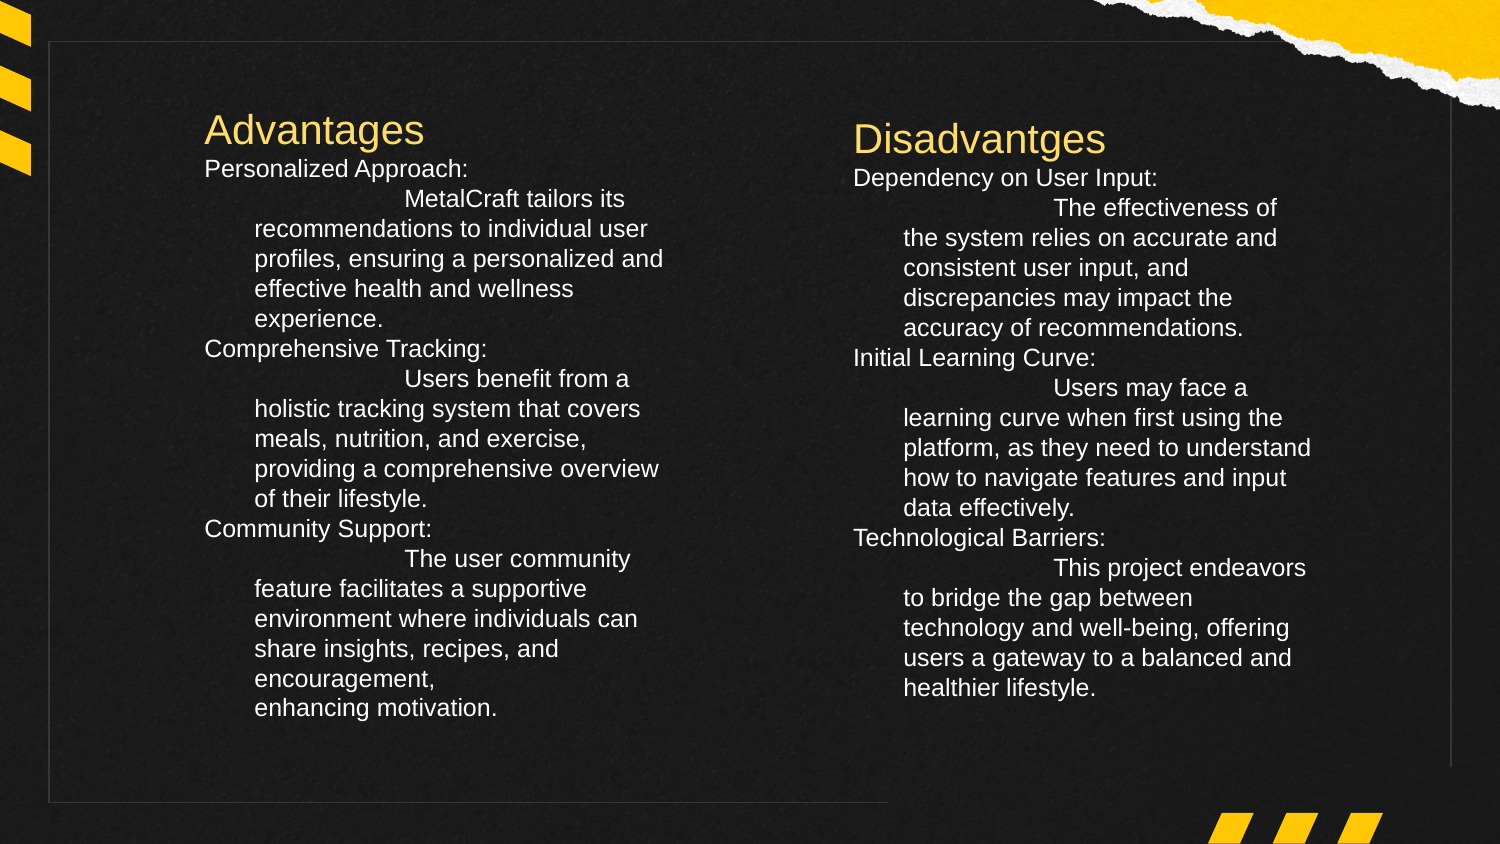

Advantages
Personalized Approach:
		MetalCraft tailors its recommendations to individual user profiles, ensuring a personalized and effective health and wellness experience.
Comprehensive Tracking:
		Users benefit from a holistic tracking system that covers meals, nutrition, and exercise, providing a comprehensive overview of their lifestyle.
Community Support:
		The user community feature facilitates a supportive environment where individuals can share insights, recipes, and encouragement, enhancing motivation.
Disadvantges
Dependency on User Input:
		The effectiveness of the system relies on accurate and consistent user input, and discrepancies may impact the accuracy of recommendations.
Initial Learning Curve:
		Users may face a learning curve when first using the platform, as they need to understand how to navigate features and input data effectively.
Technological Barriers:
		This project endeavors to bridge the gap between technology and well-being, offering users a gateway to a balanced and healthier lifestyle.